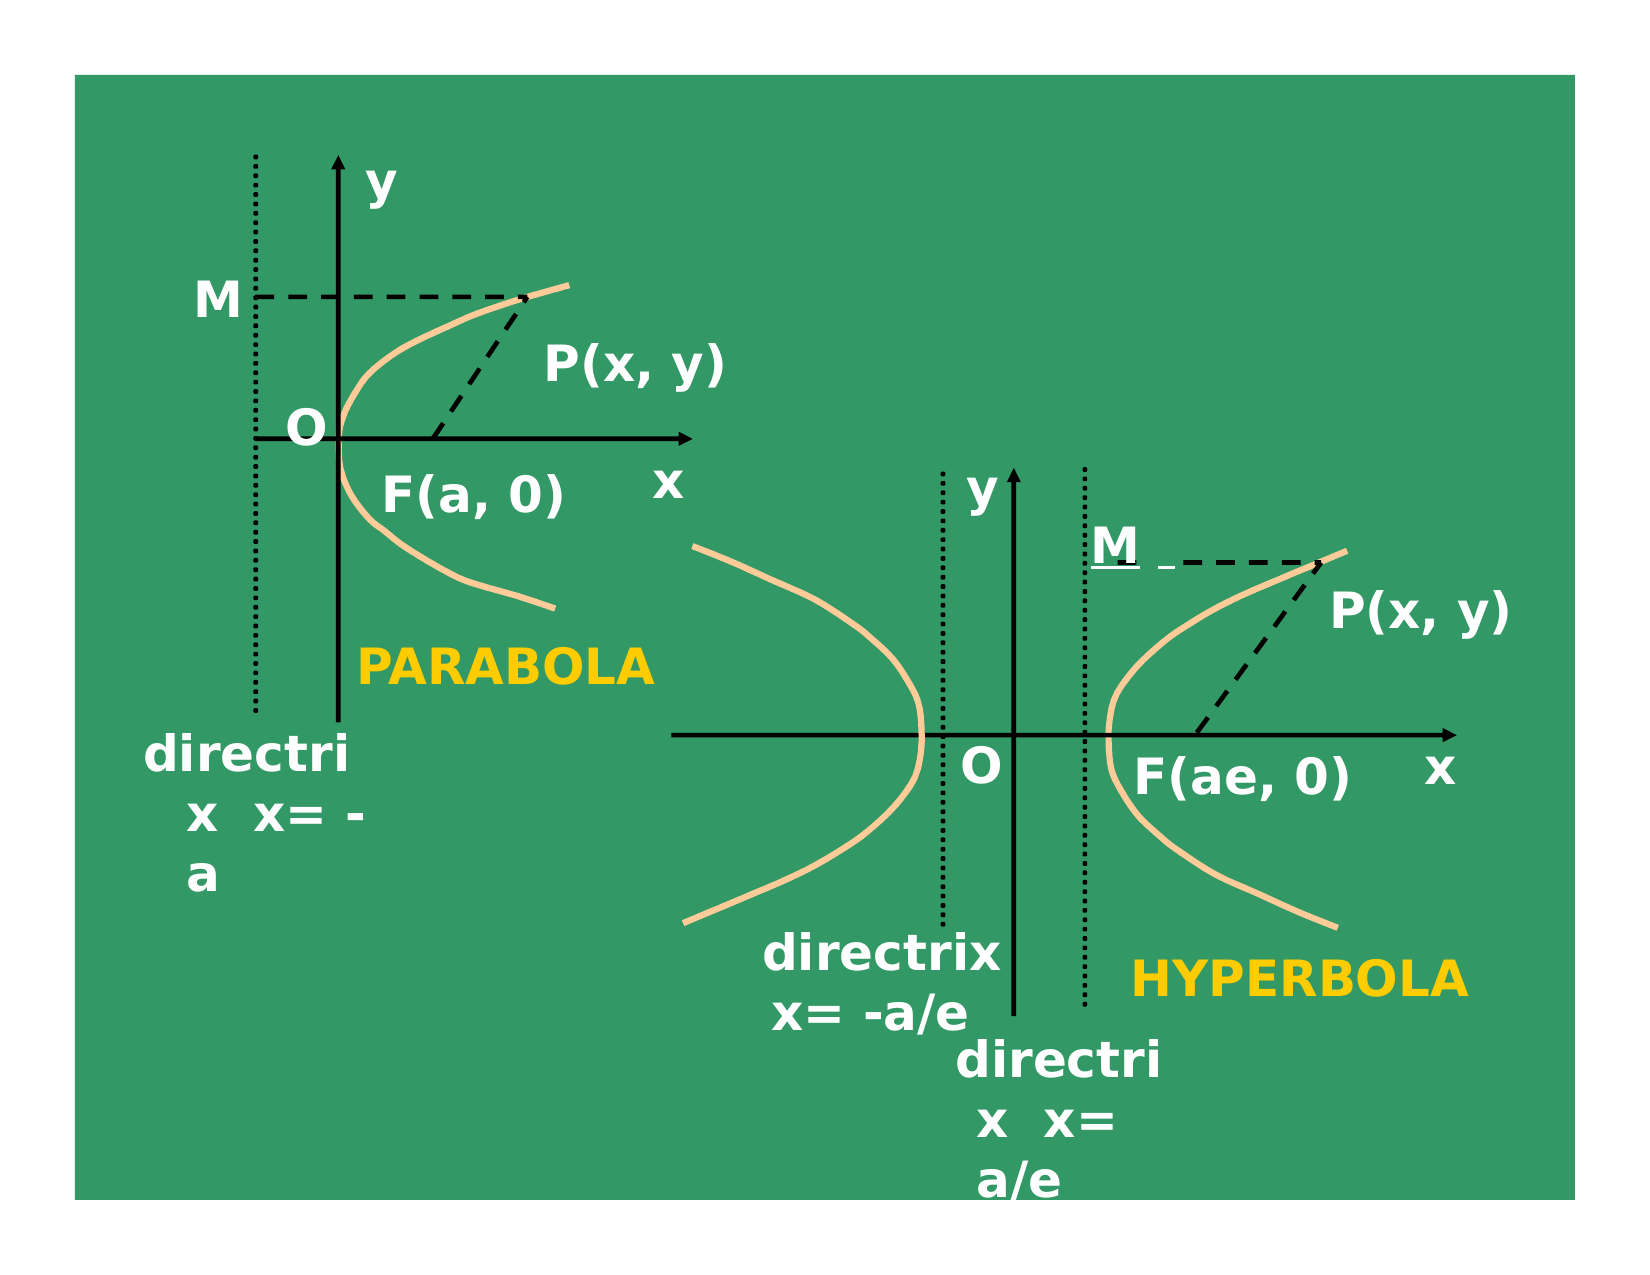

y
M
P(x, y)
O

x
y
F(a, 0)

M
P(x, y)
PARABOLA
directrix  x= -a
O
x
F(ae, 0)
directrix
HYPERBOLA
x= -a/e
directrix  x= a/e